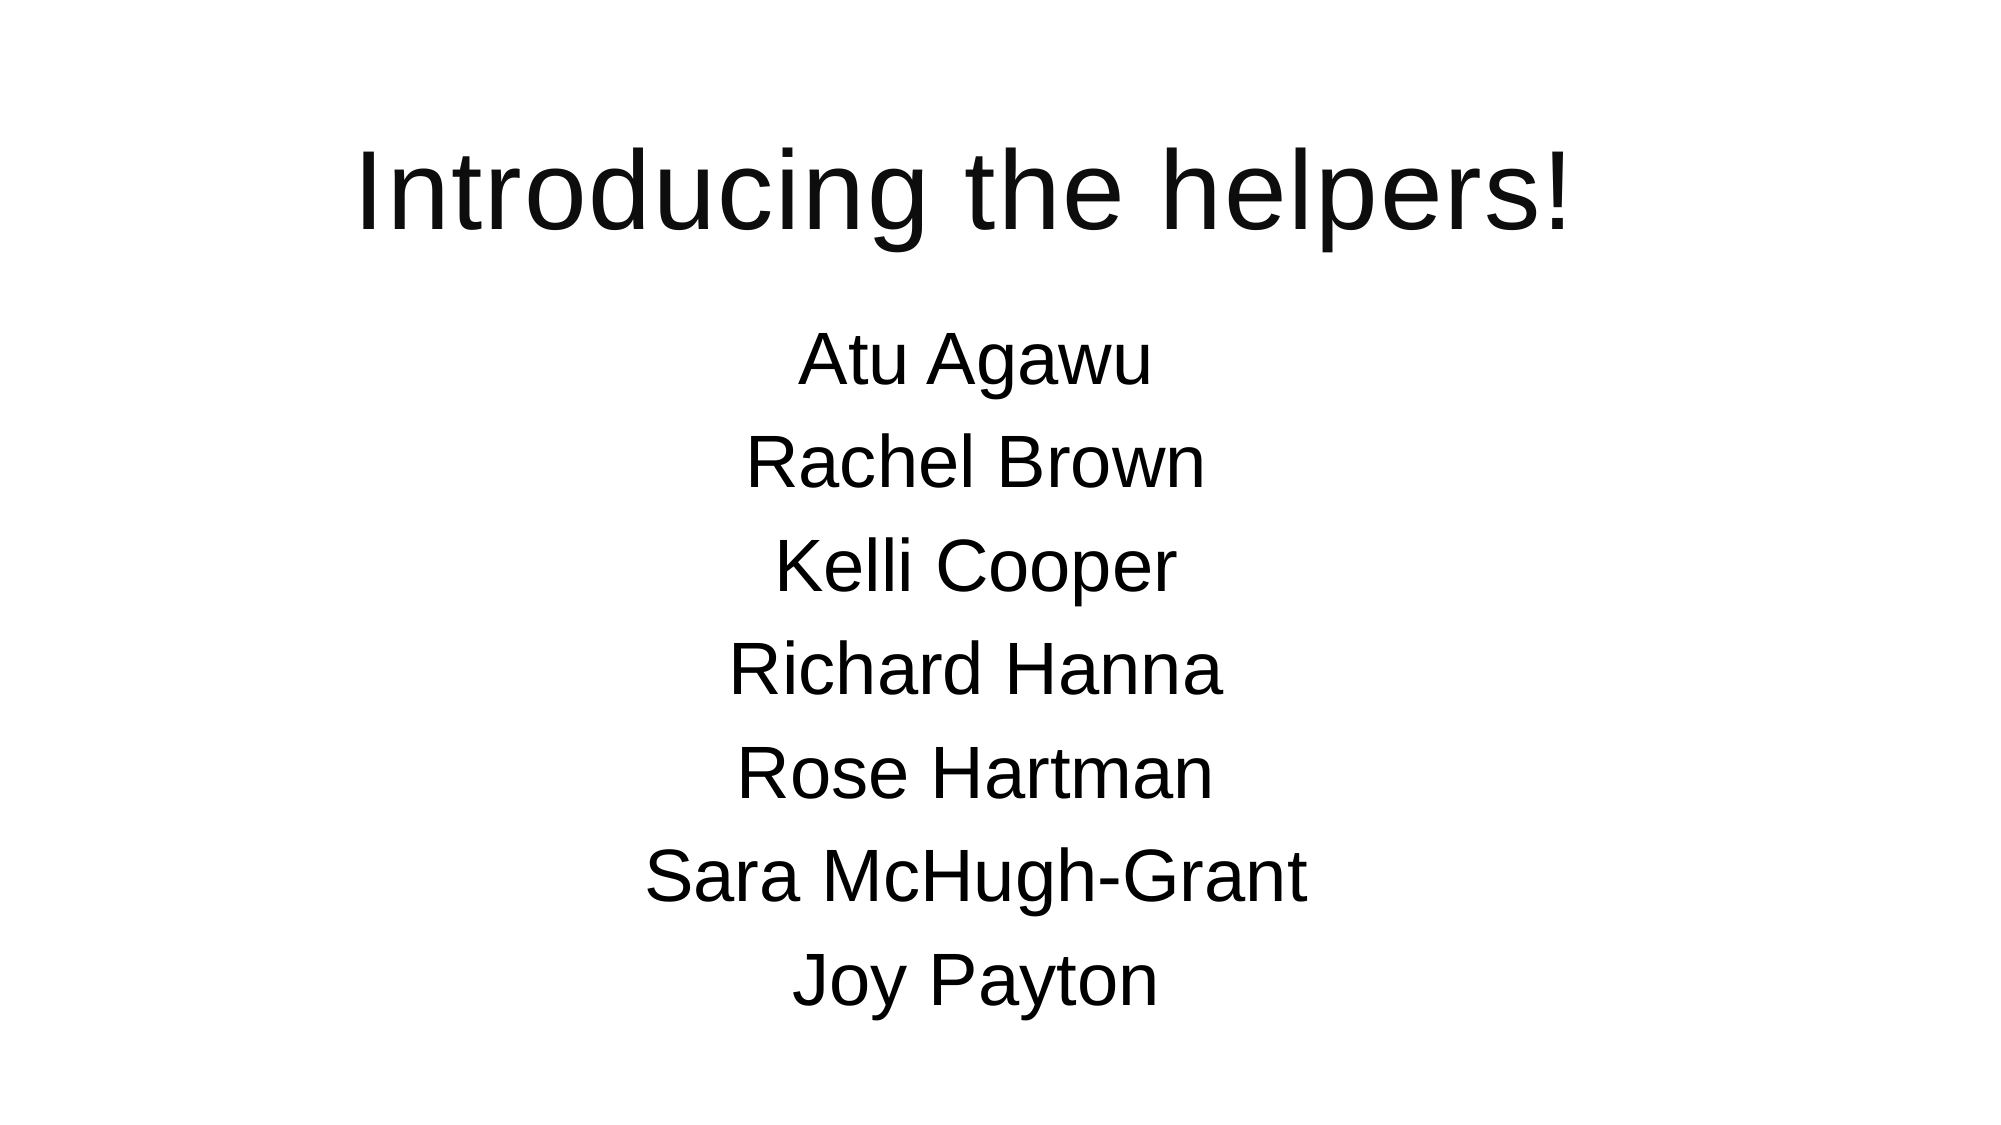

# Introducing the helpers!

Atu Agawu
Rachel Brown
Kelli Cooper
Richard Hanna
Rose Hartman
Sara McHugh-Grant
Joy Payton